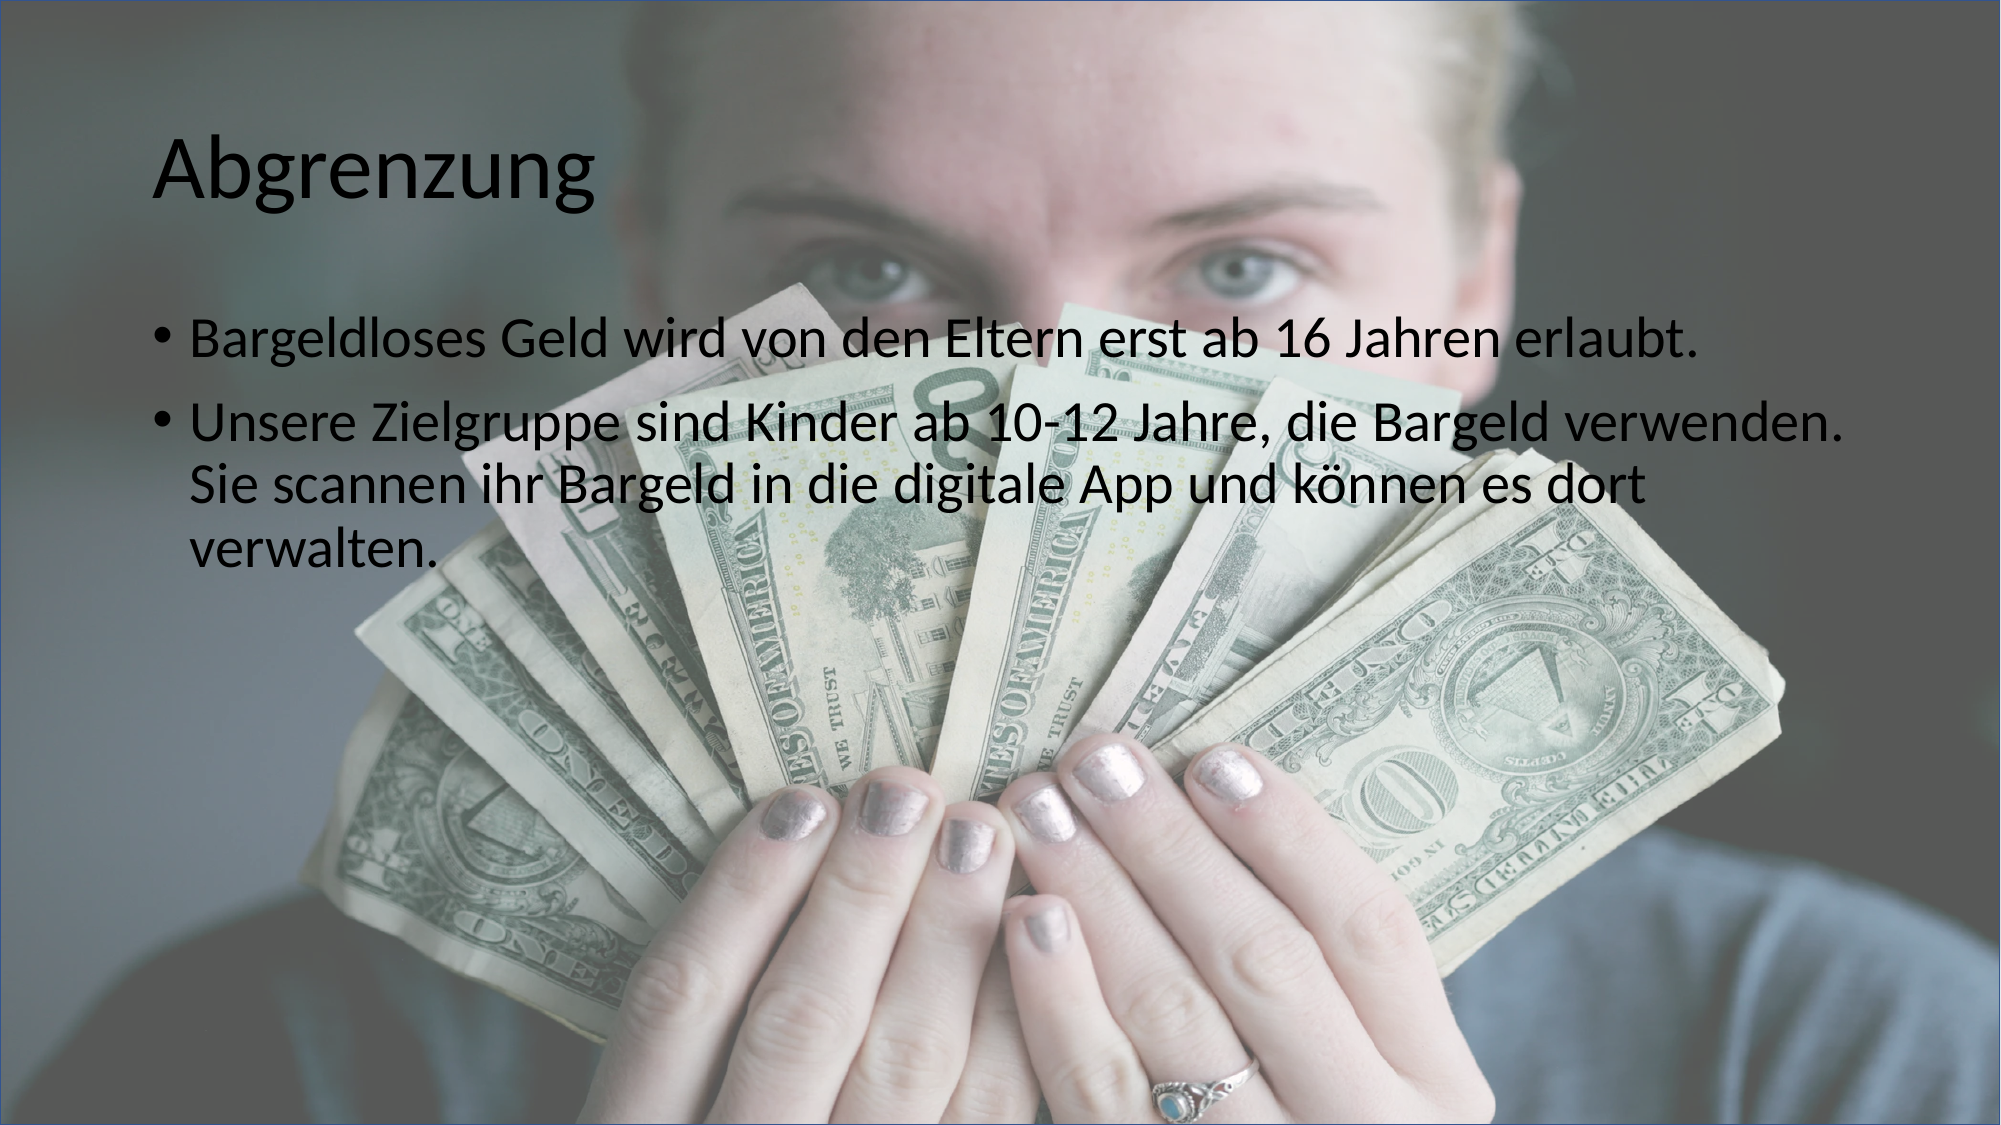

# Abgrenzung
Bargeldloses Geld wird von den Eltern erst ab 16 Jahren erlaubt.
Unsere Zielgruppe sind Kinder ab 10-12 Jahre, die Bargeld verwenden. Sie scannen ihr Bargeld in die digitale App und können es dort verwalten.